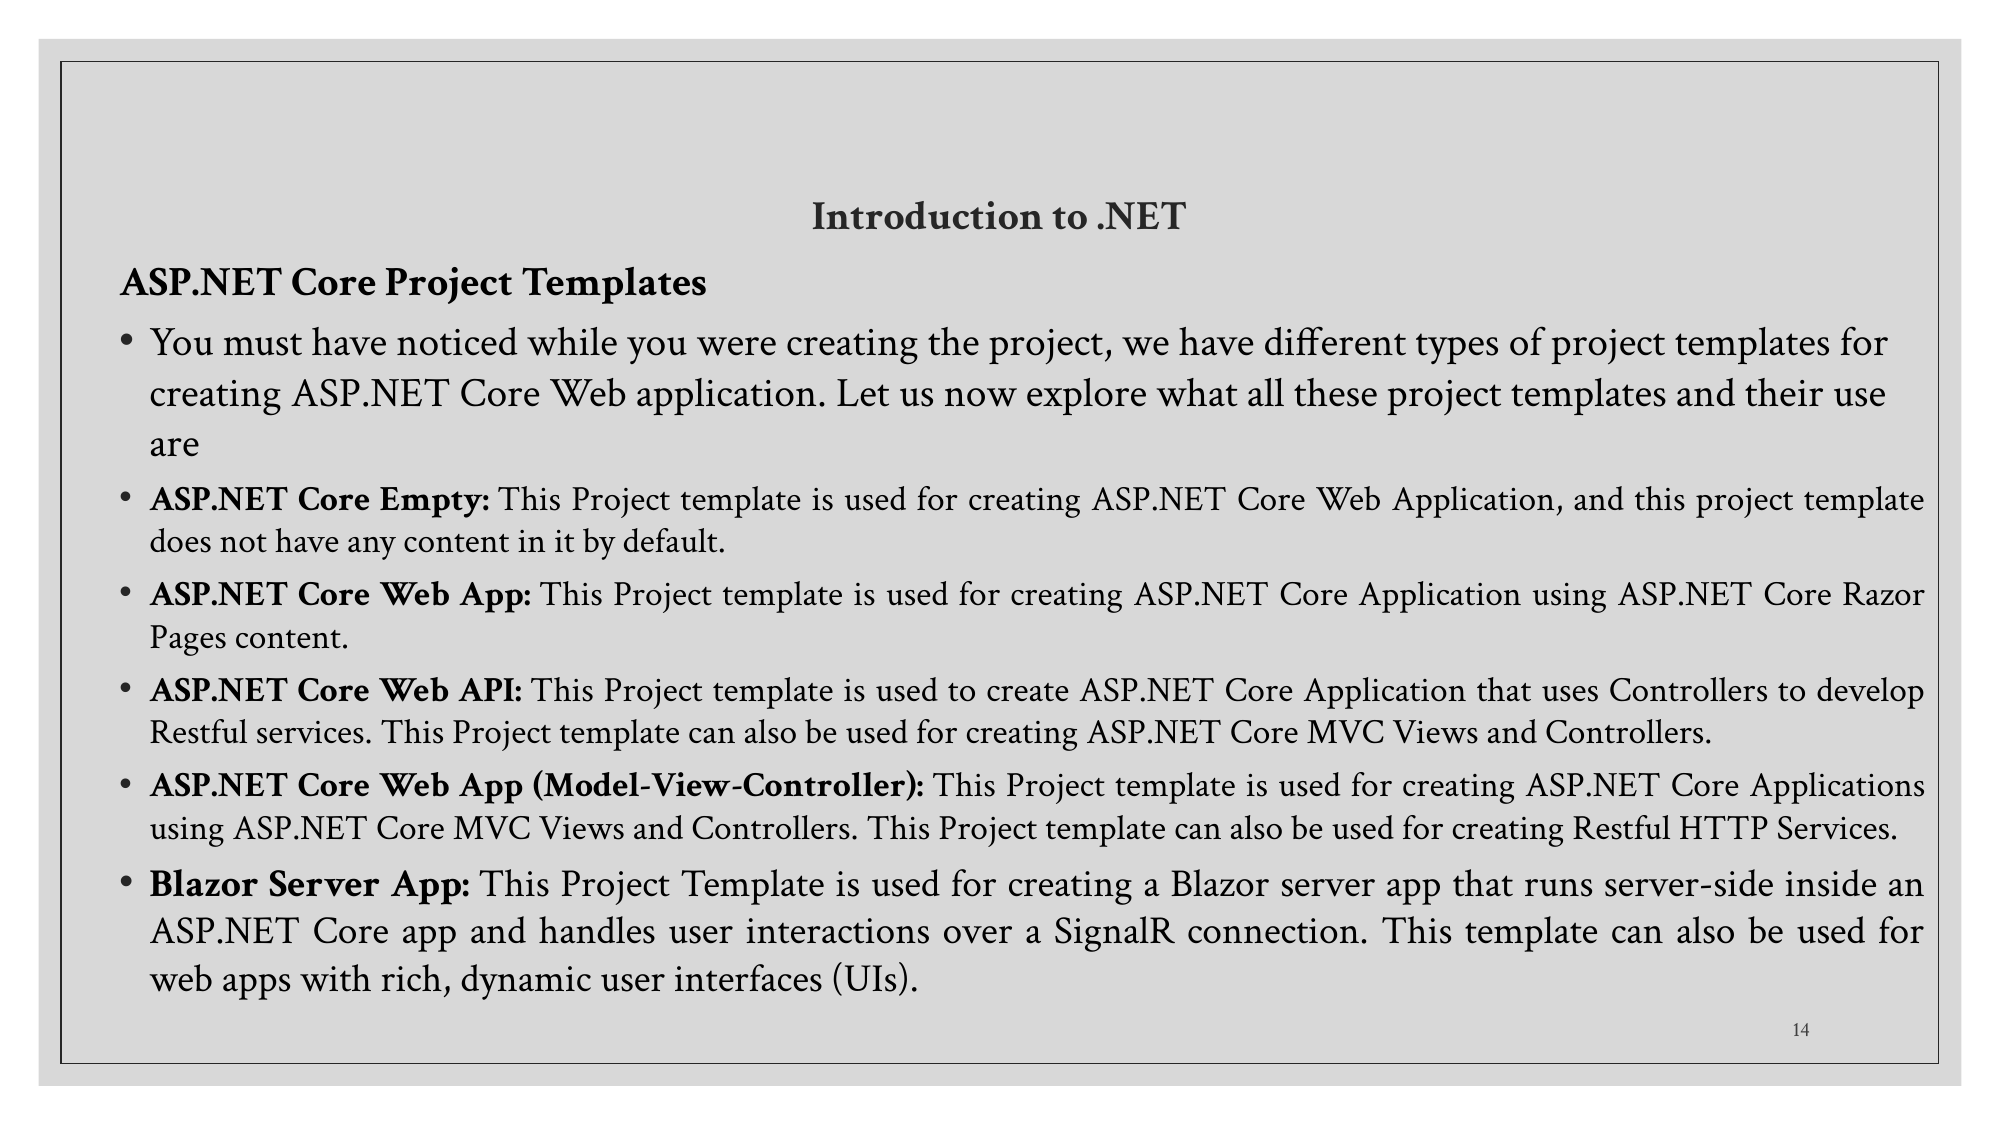

# Introduction to .NET
ASP.NET Core Project Templates
You must have noticed while you were creating the project, we have different types of project templates for creating ASP.NET Core Web application. Let us now explore what all these project templates and their use are
ASP.NET Core Empty: This Project template is used for creating ASP.NET Core Web Application, and this project template does not have any content in it by default.
ASP.NET Core Web App: This Project template is used for creating ASP.NET Core Application using ASP.NET Core Razor Pages content.
ASP.NET Core Web API: This Project template is used to create ASP.NET Core Application that uses Controllers to develop Restful services. This Project template can also be used for creating ASP.NET Core MVC Views and Controllers.
ASP.NET Core Web App (Model-View-Controller): This Project template is used for creating ASP.NET Core Applications using ASP.NET Core MVC Views and Controllers. This Project template can also be used for creating Restful HTTP Services.
Blazor Server App: This Project Template is used for creating a Blazor server app that runs server-side inside an ASP.NET Core app and handles user interactions over a SignalR connection. This template can also be used for web apps with rich, dynamic user interfaces (UIs).

14